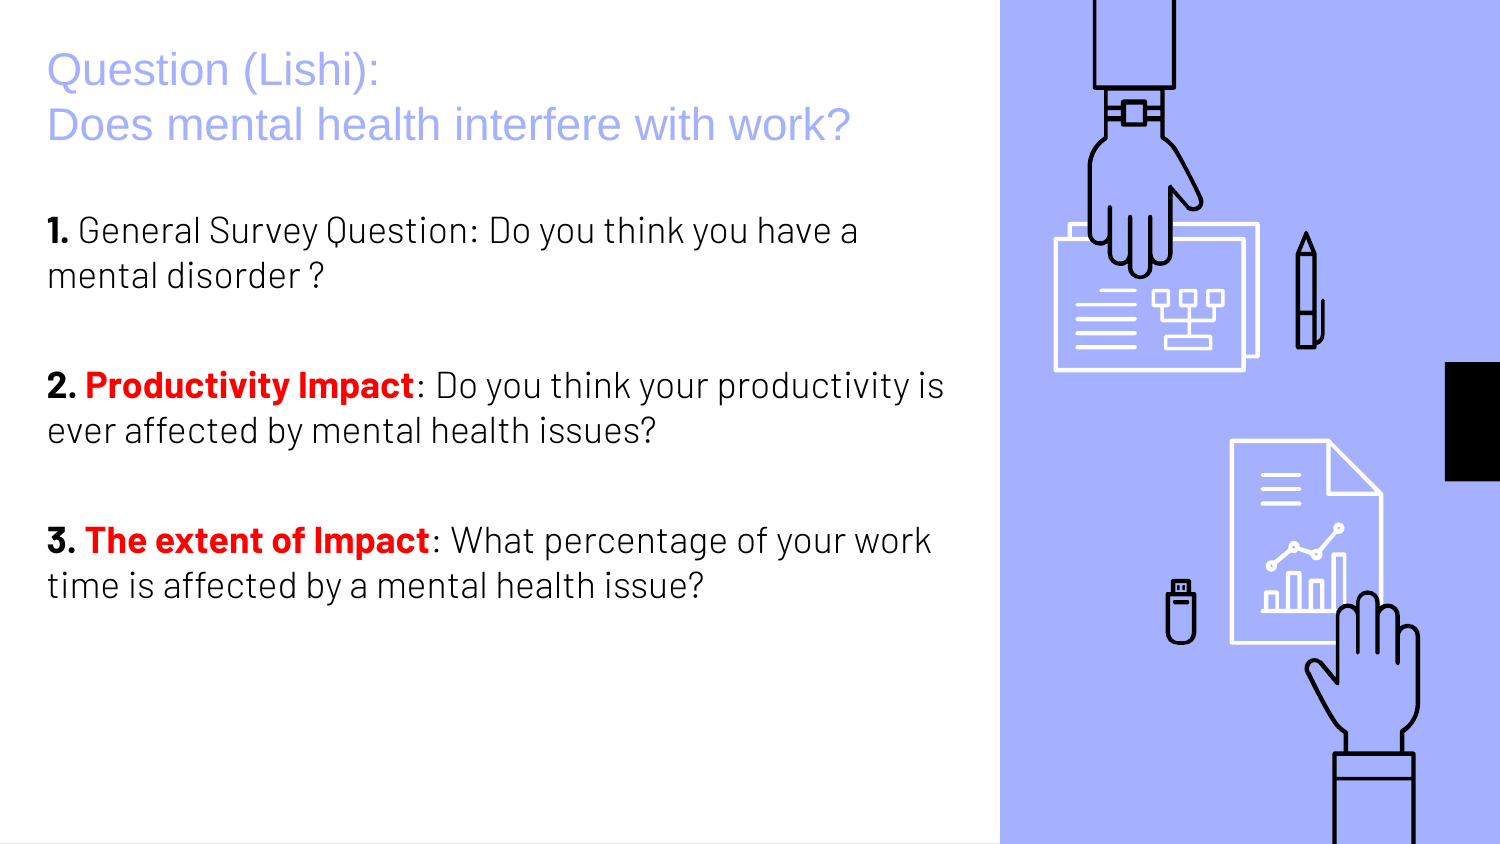

Question (Lishi):
Does mental health interfere with work?
1. General Survey Question: Do you think you have a mental disorder ?

2. Productivity Impact: Do you think your productivity is ever affected by mental health issues?

3. The extent of Impact: What percentage of your work time is affected by a mental health issue?